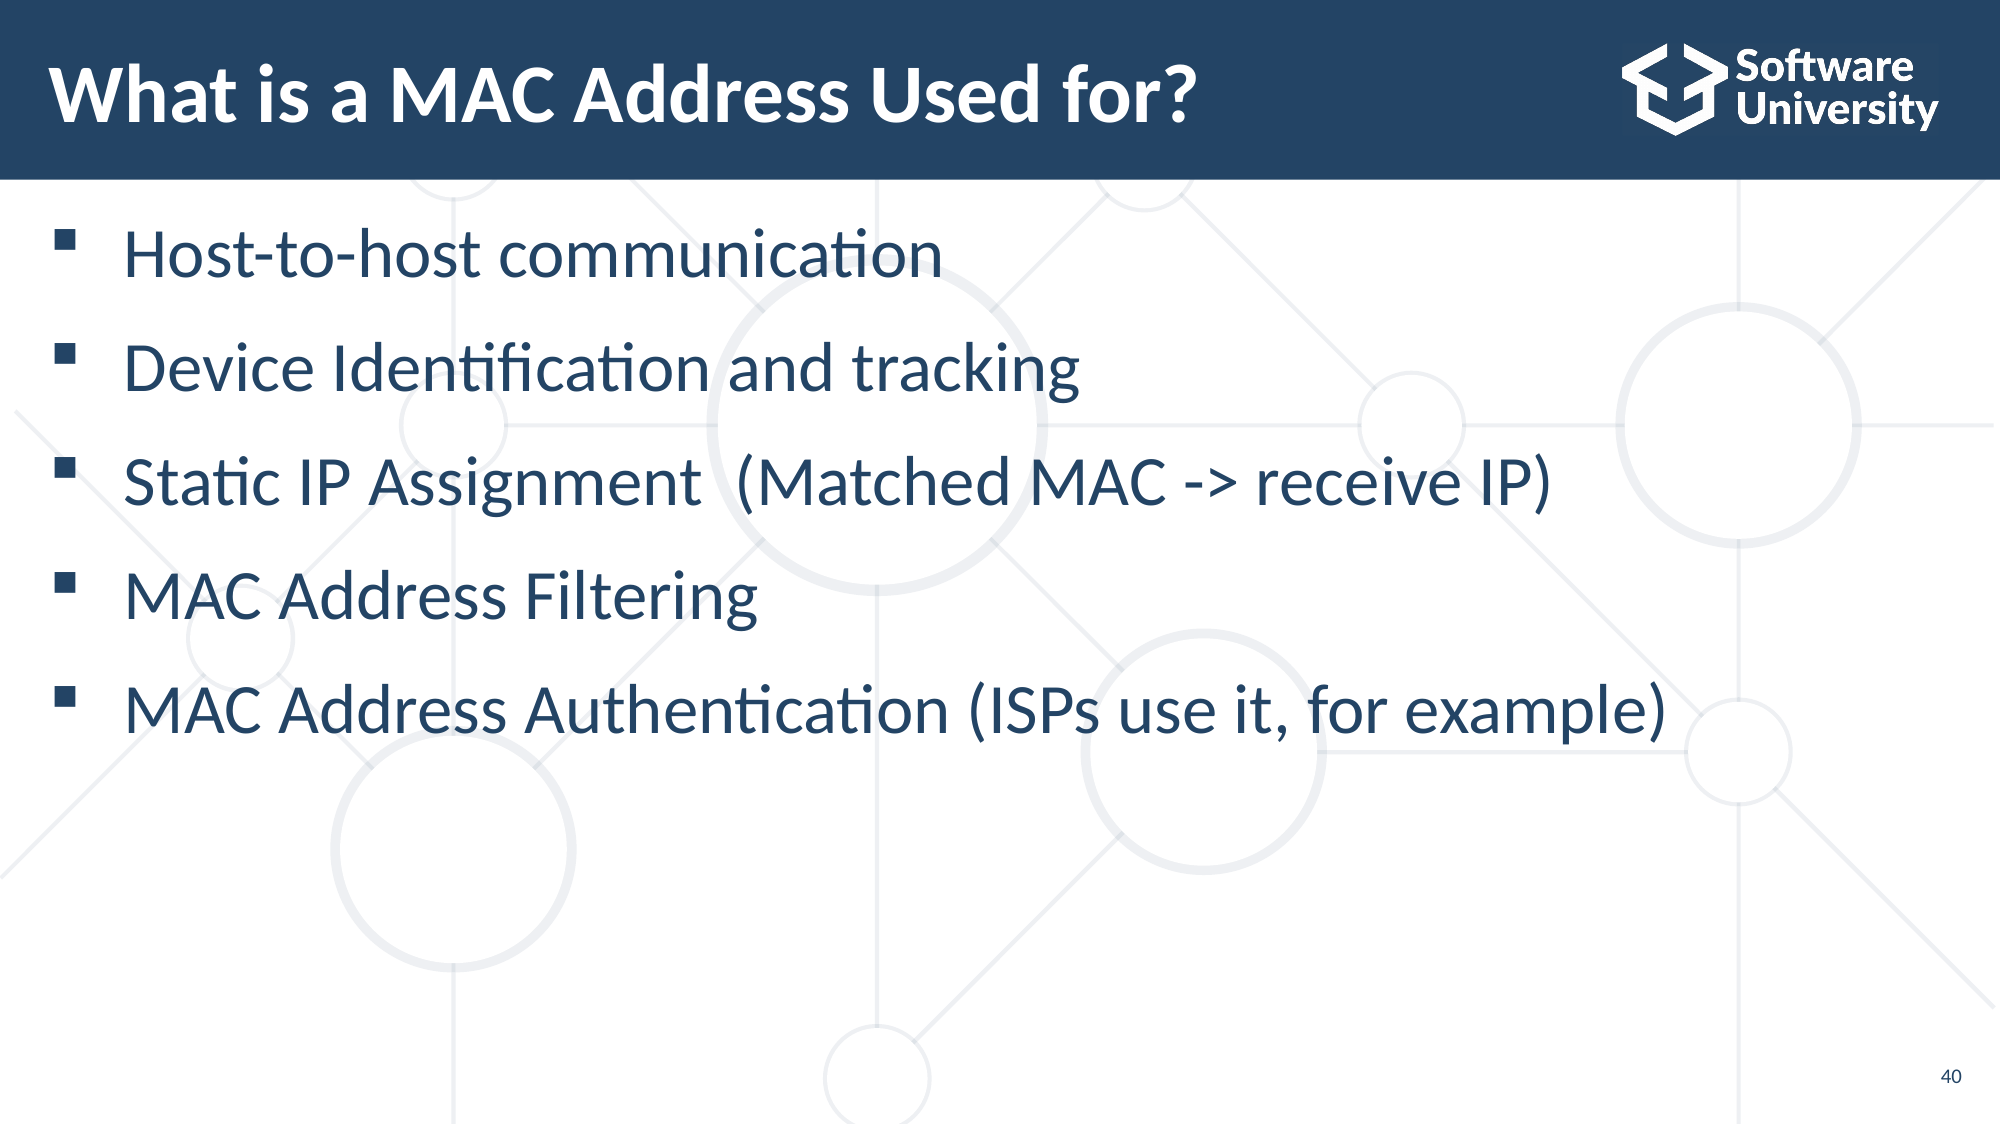

# What is a MAC Address Used for?
Host-to-host communication
Device Identification and tracking
Static IP Assignment  (Matched MAC -> receive IP)
MAC Address Filtering
MAC Address Authentication (ISPs use it, for example)
40